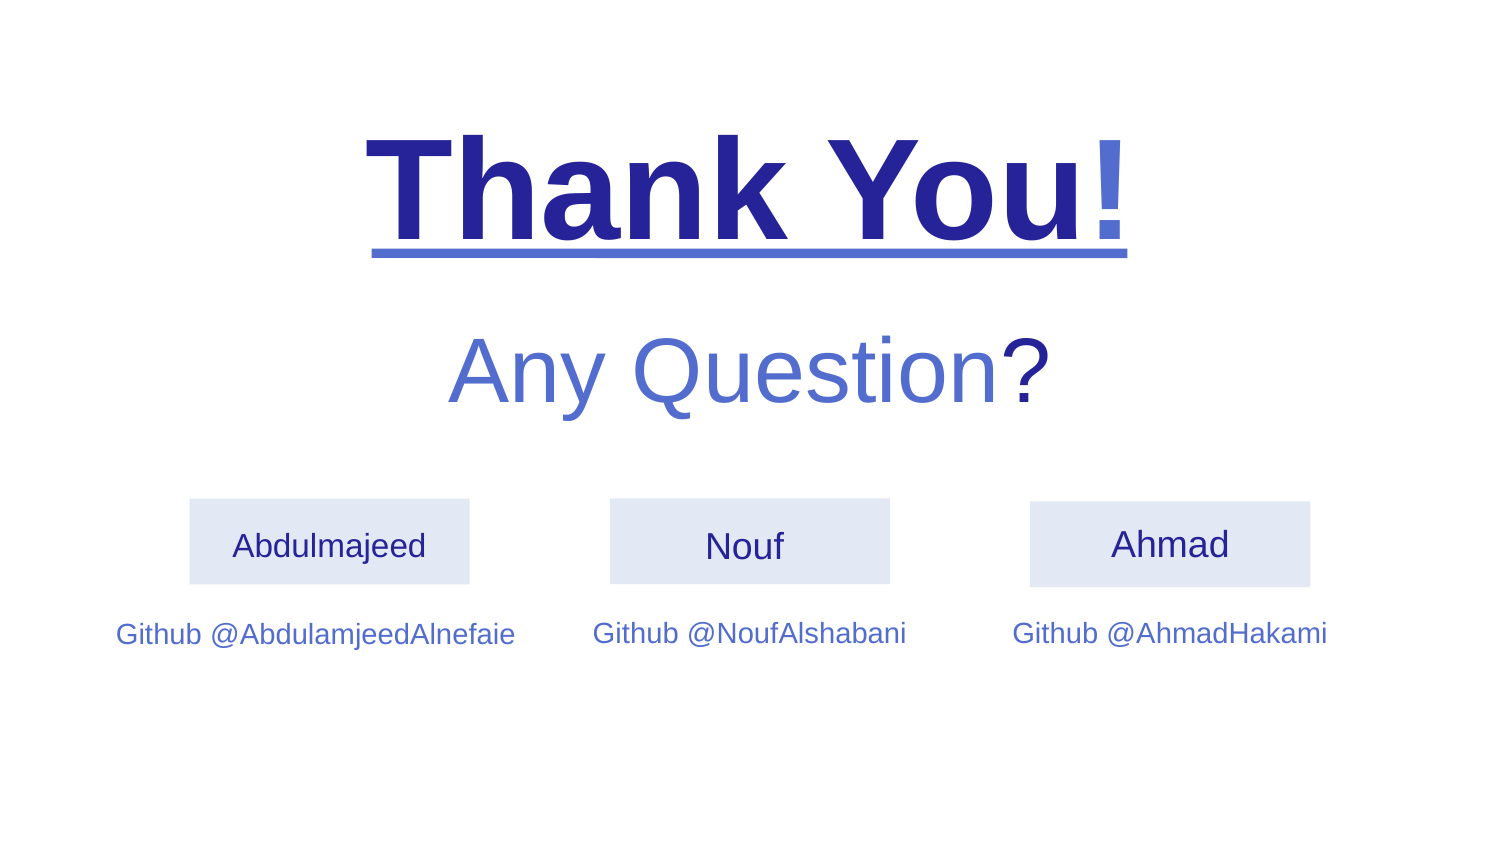

Thank You!

Any Question?

Abdulmajeed
Ahmad
Nouf
Github @NoufAlshabani
Github @AhmadHakami
Github @AbdulamjeedAlnefaie